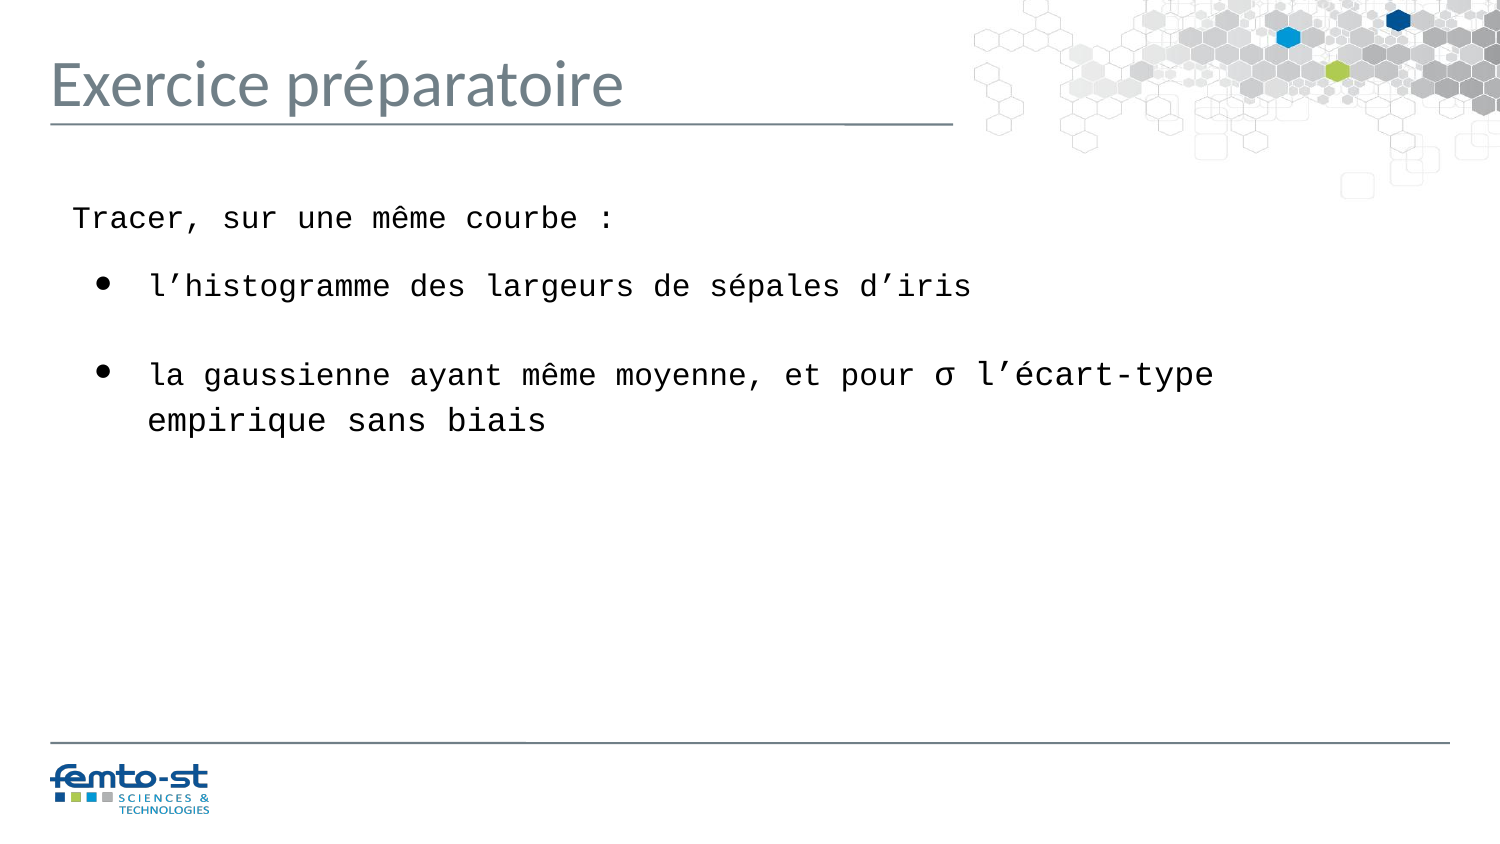

Exercice préparatoire
Tracer, sur une même courbe :
l’histogramme des largeurs de sépales d’iris
la gaussienne ayant même moyenne, et pour σ l’écart-type empirique sans biais